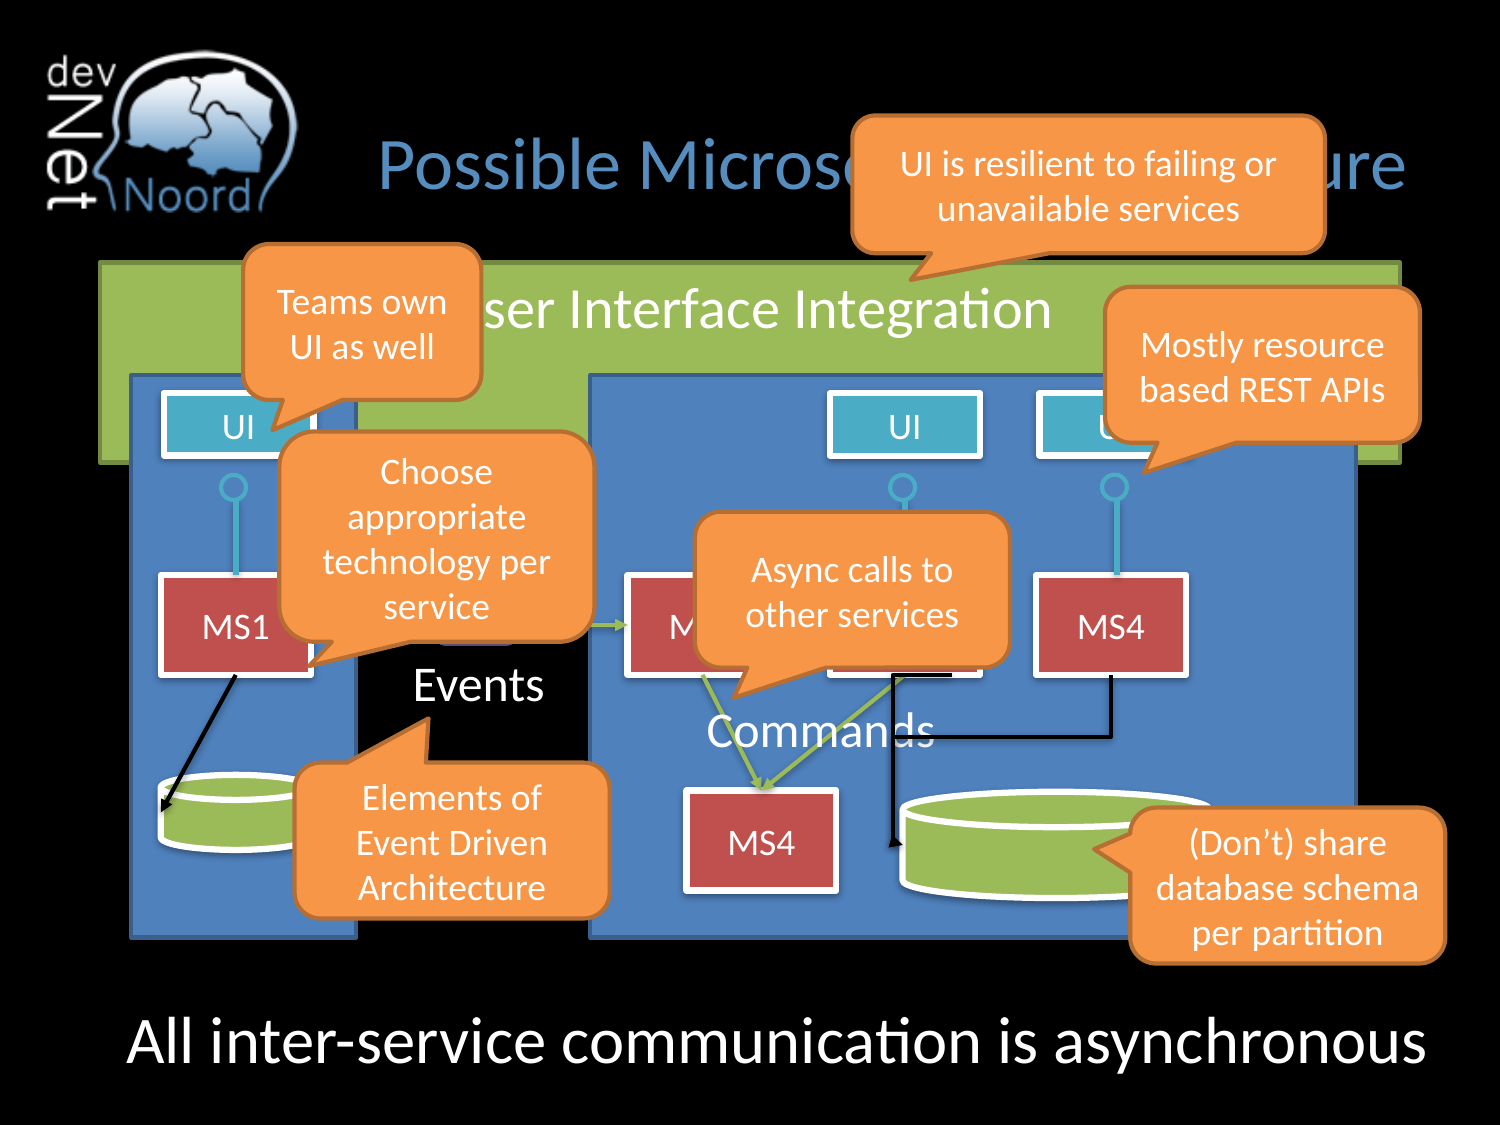

# Possible Microservice architecture
UI is resilient to failing or unavailable services
Teams own UI as well
User Interface Integration
Mostly resource based REST APIs

UI
UI
UI
Choose appropriate technology per service

Async calls to other services
MS1
MS2
MS3
MS4

Events
Commands
Elements of Event Driven Architecture

MS4

(Don’t) share database schema
per partition
All inter-service communication is asynchronous